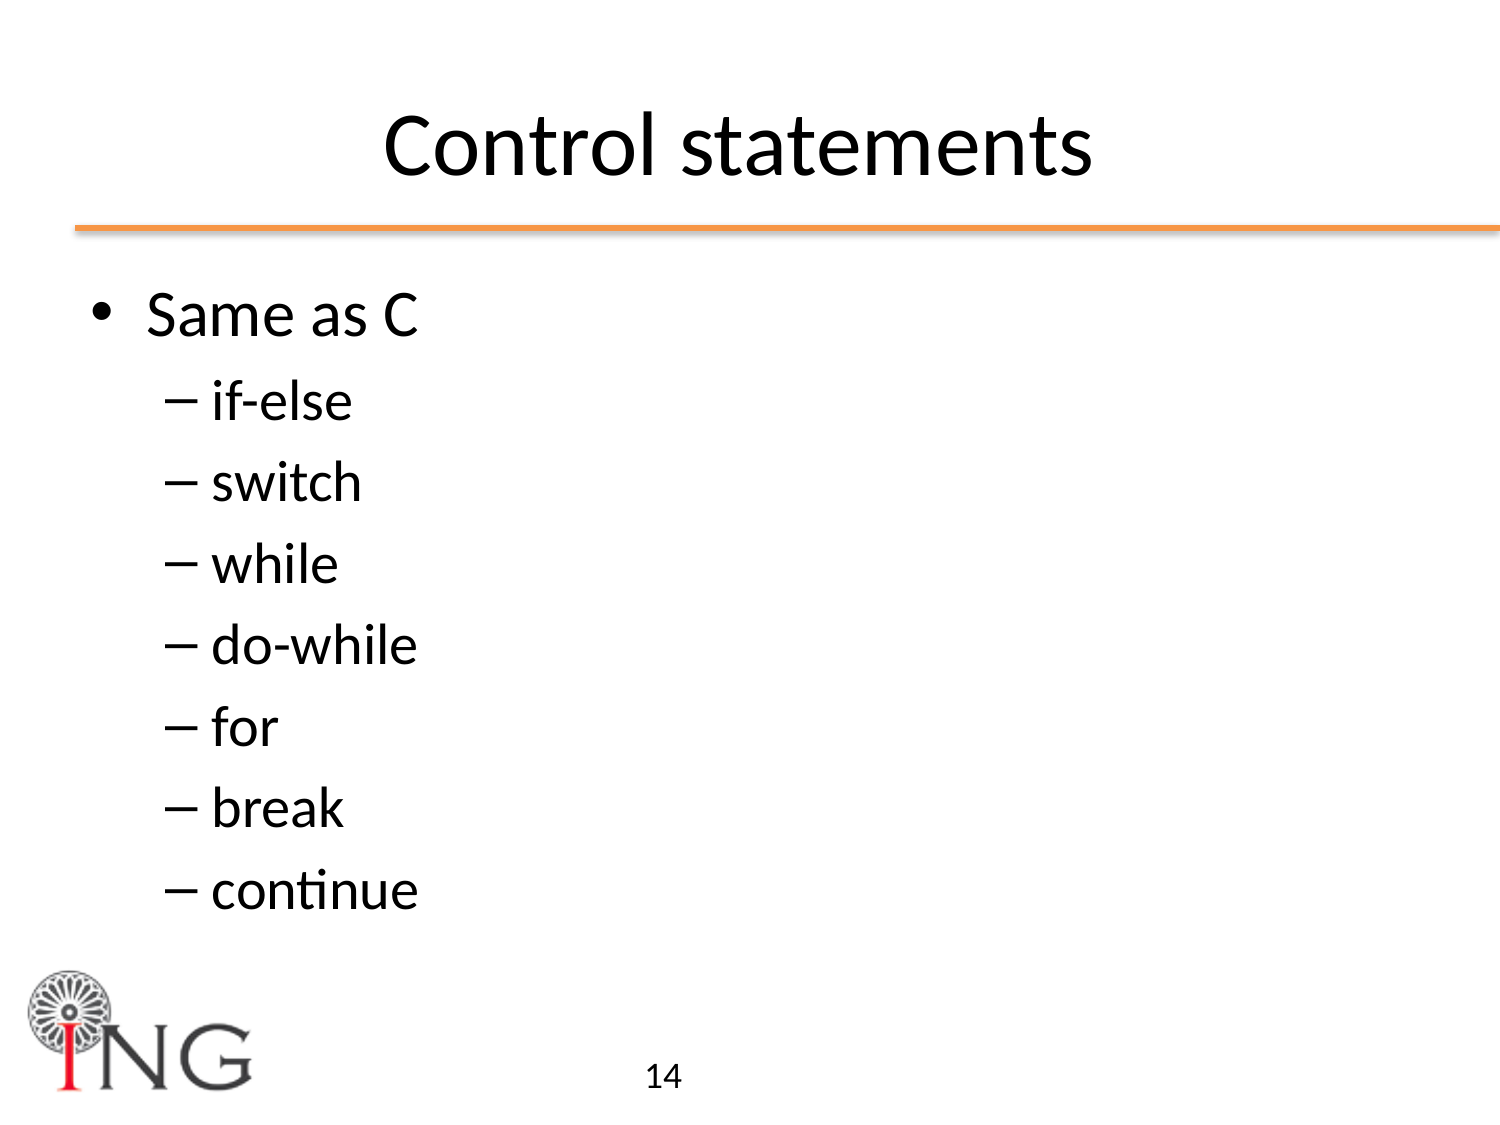

# Control statements
Same as C
if-else
switch
while
do-while
for
break
continue

14